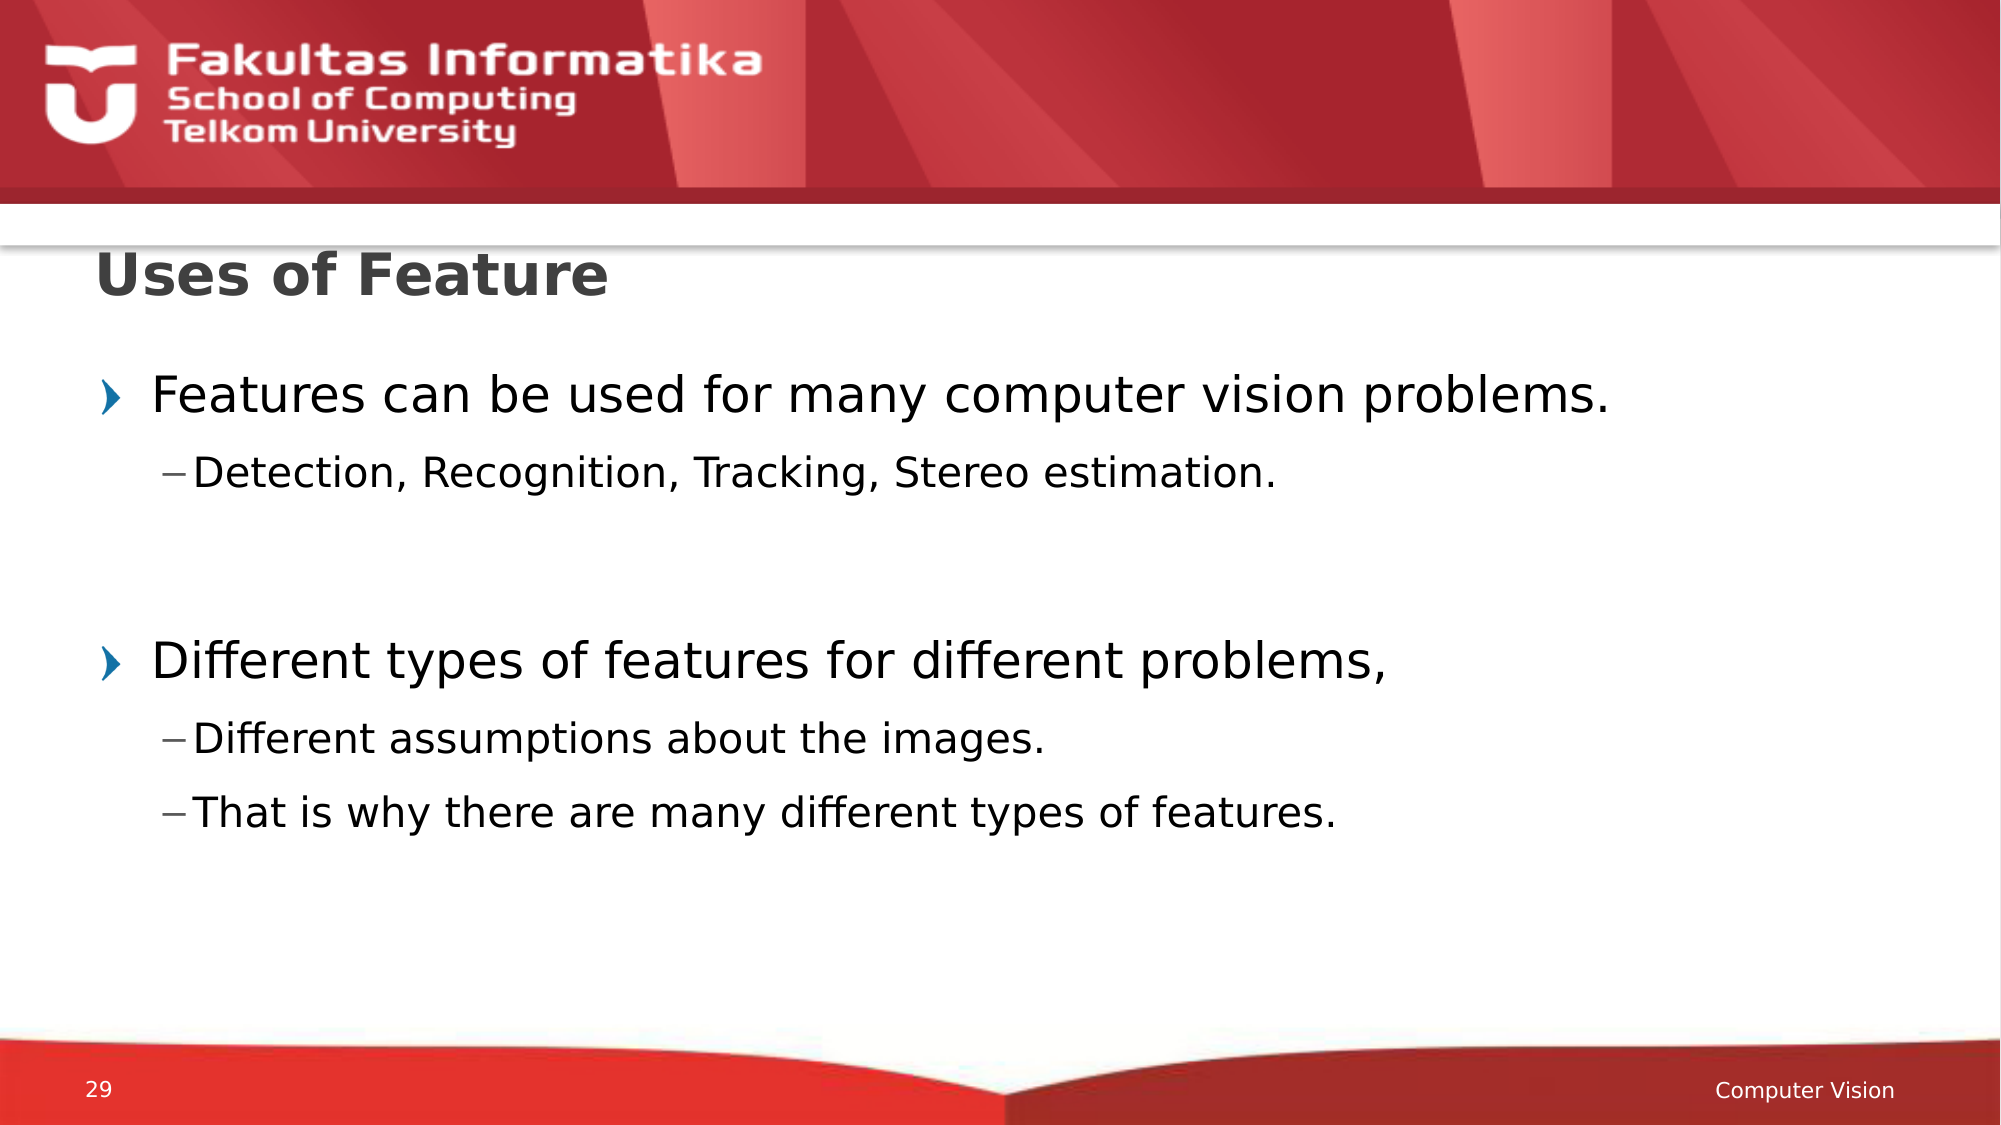

# Uses of Feature
Features can be used for many computer vision problems.
Detection, Recognition, Tracking, Stereo estimation.

Different types of features for different problems,
Different assumptions about the images.
That is why there are many different types of features.
Computer Vision
29